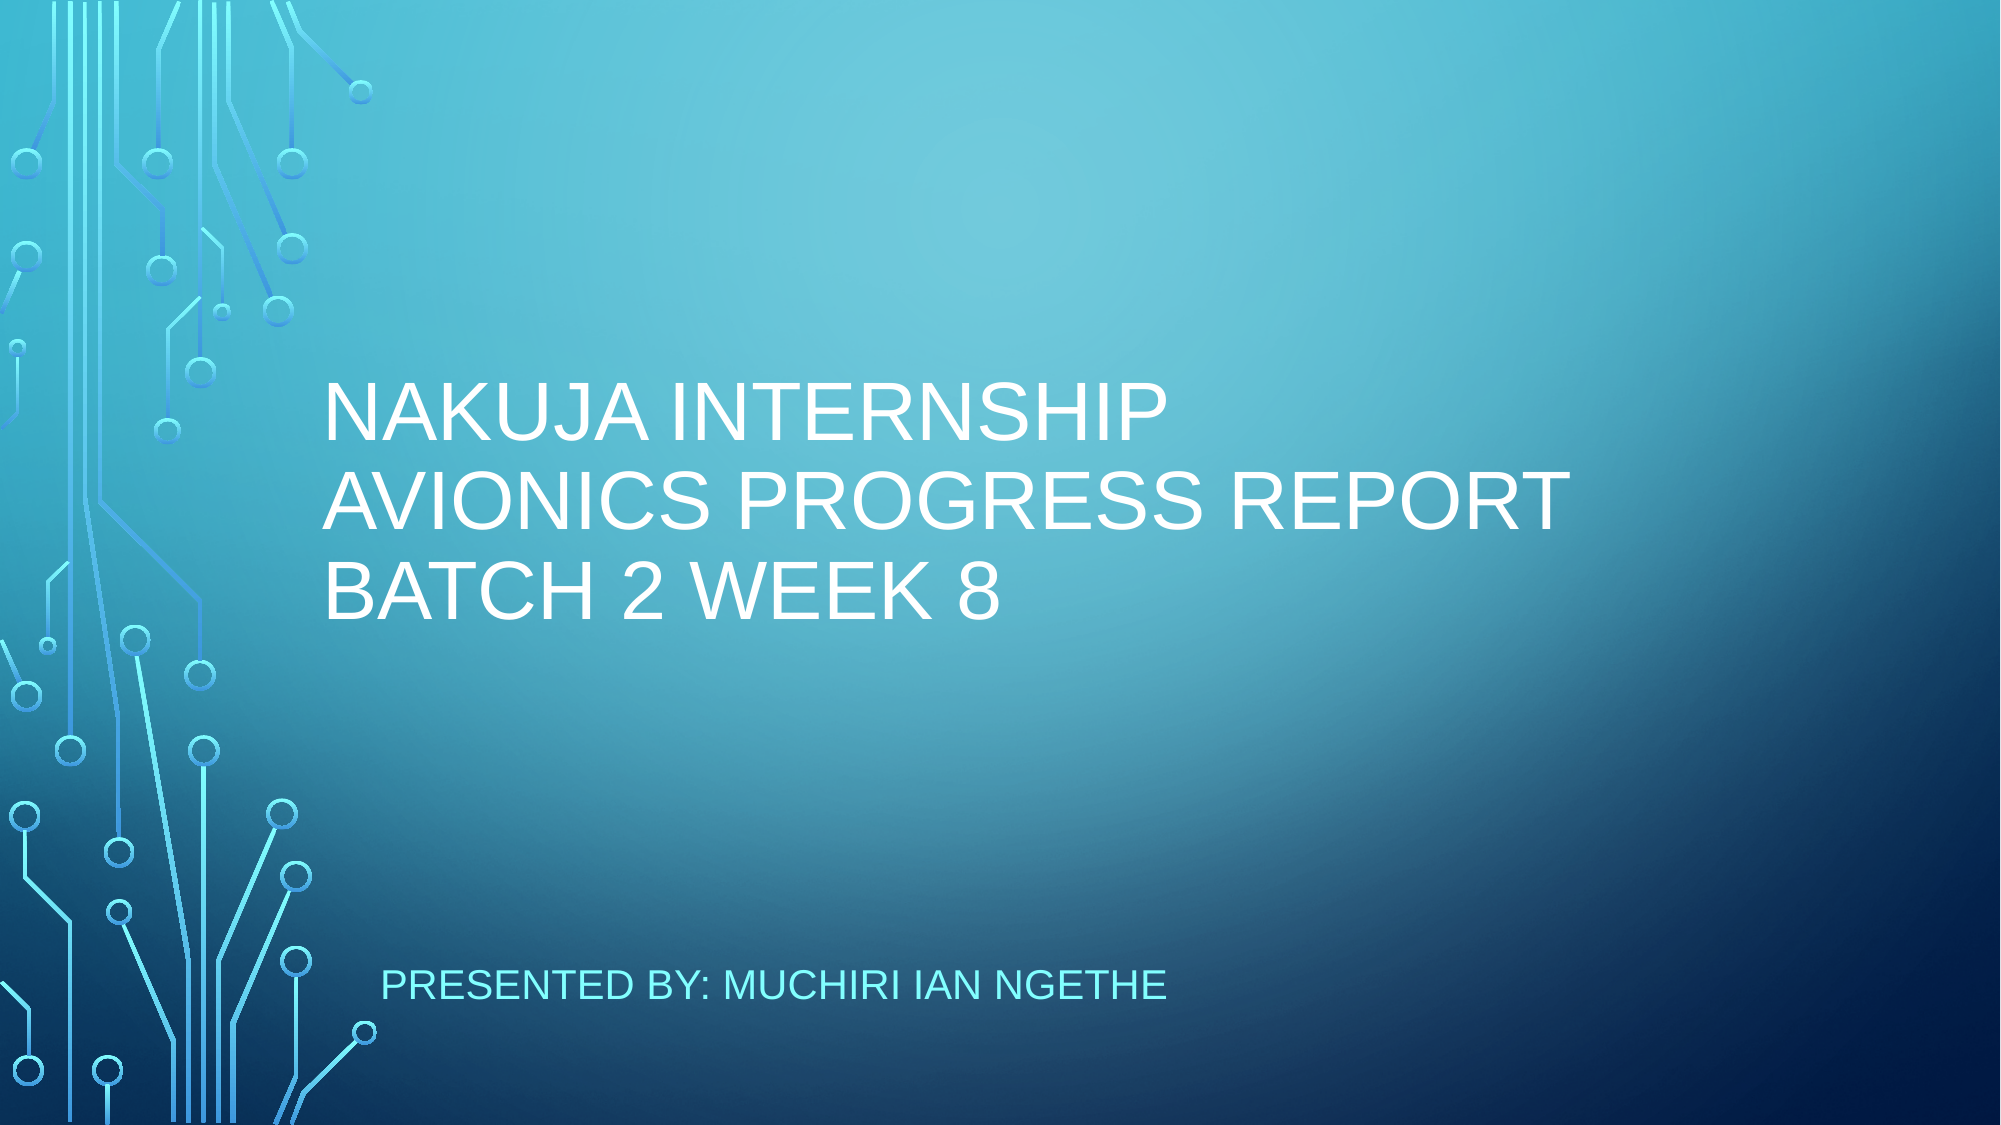

# Nakuja internship Avionics progress report Batch 2 week 8
PRESENTED BY: Muchiri ian ngethe